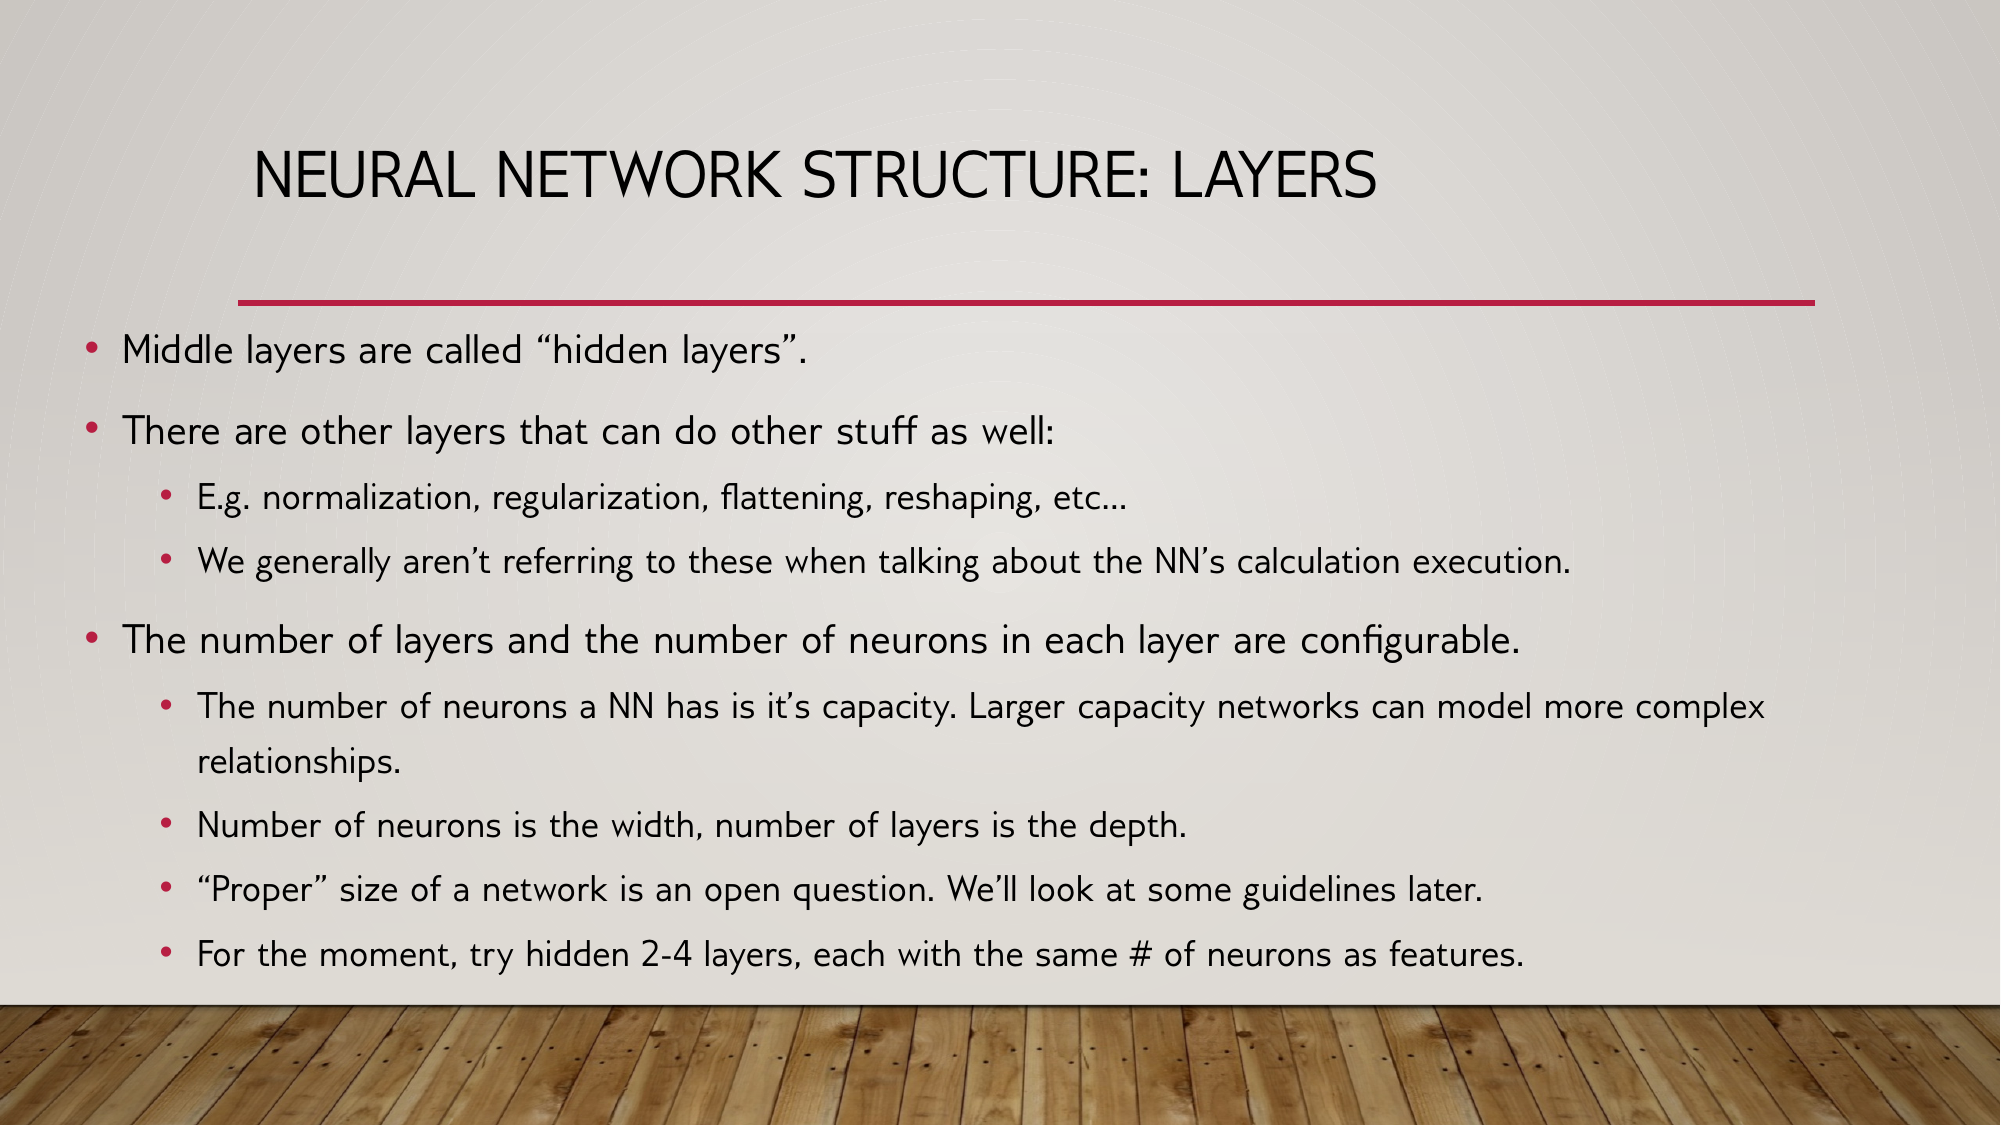

# Neural Network Structure: Layers
Middle layers are called “hidden layers”.
There are other layers that can do other stuff as well:
E.g. normalization, regularization, flattening, reshaping, etc…
We generally aren’t referring to these when talking about the NN’s calculation execution.
The number of layers and the number of neurons in each layer are configurable.
The number of neurons a NN has is it’s capacity. Larger capacity networks can model more complex relationships.
Number of neurons is the width, number of layers is the depth.
“Proper” size of a network is an open question. We’ll look at some guidelines later.
For the moment, try hidden 2-4 layers, each with the same # of neurons as features.